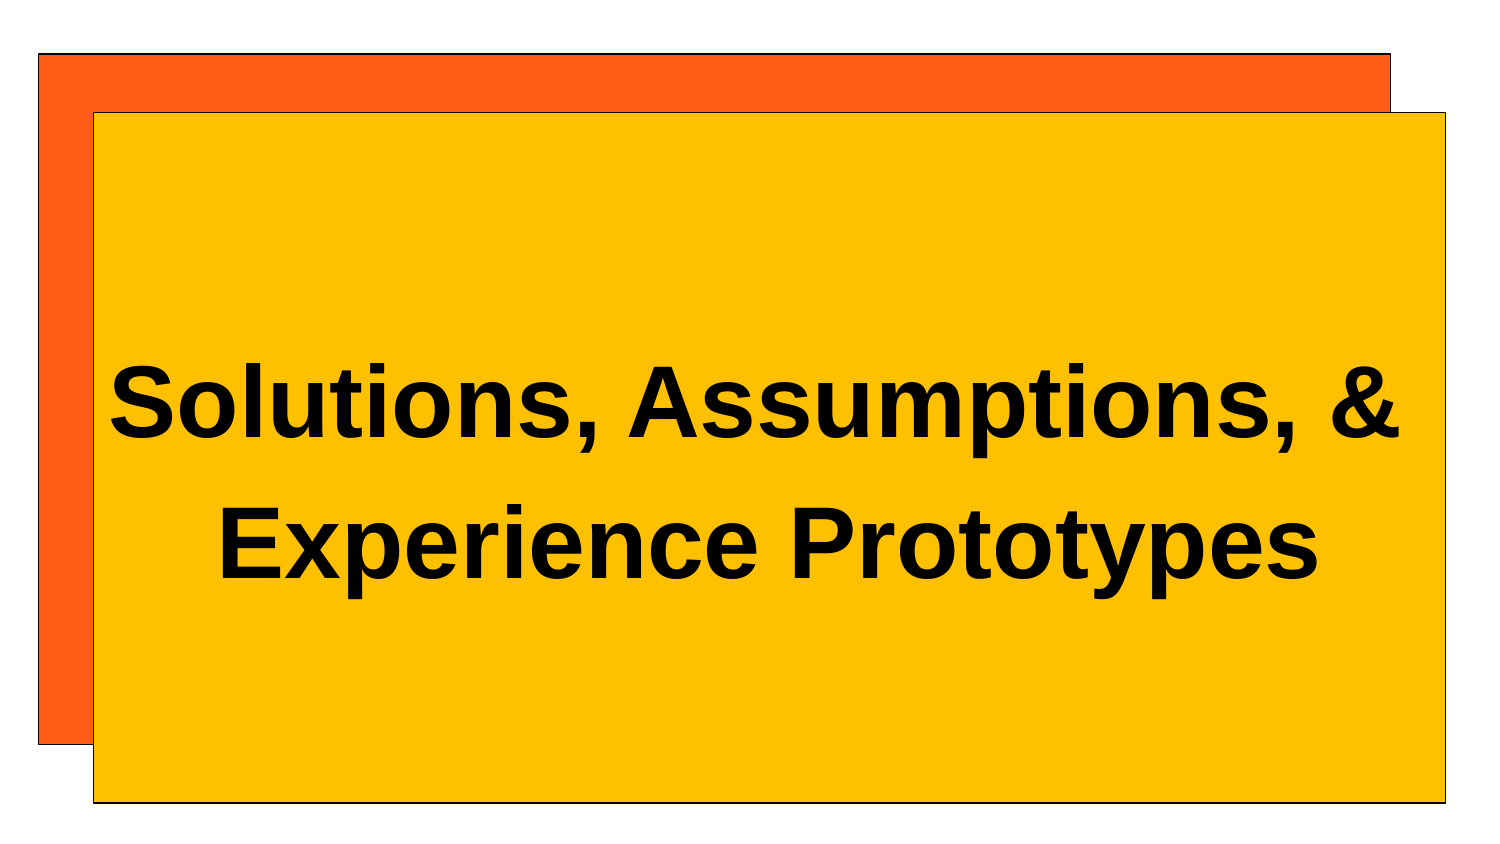

Additional
Needfinding
Solutions, Assumptions, &
Experience Prototypes